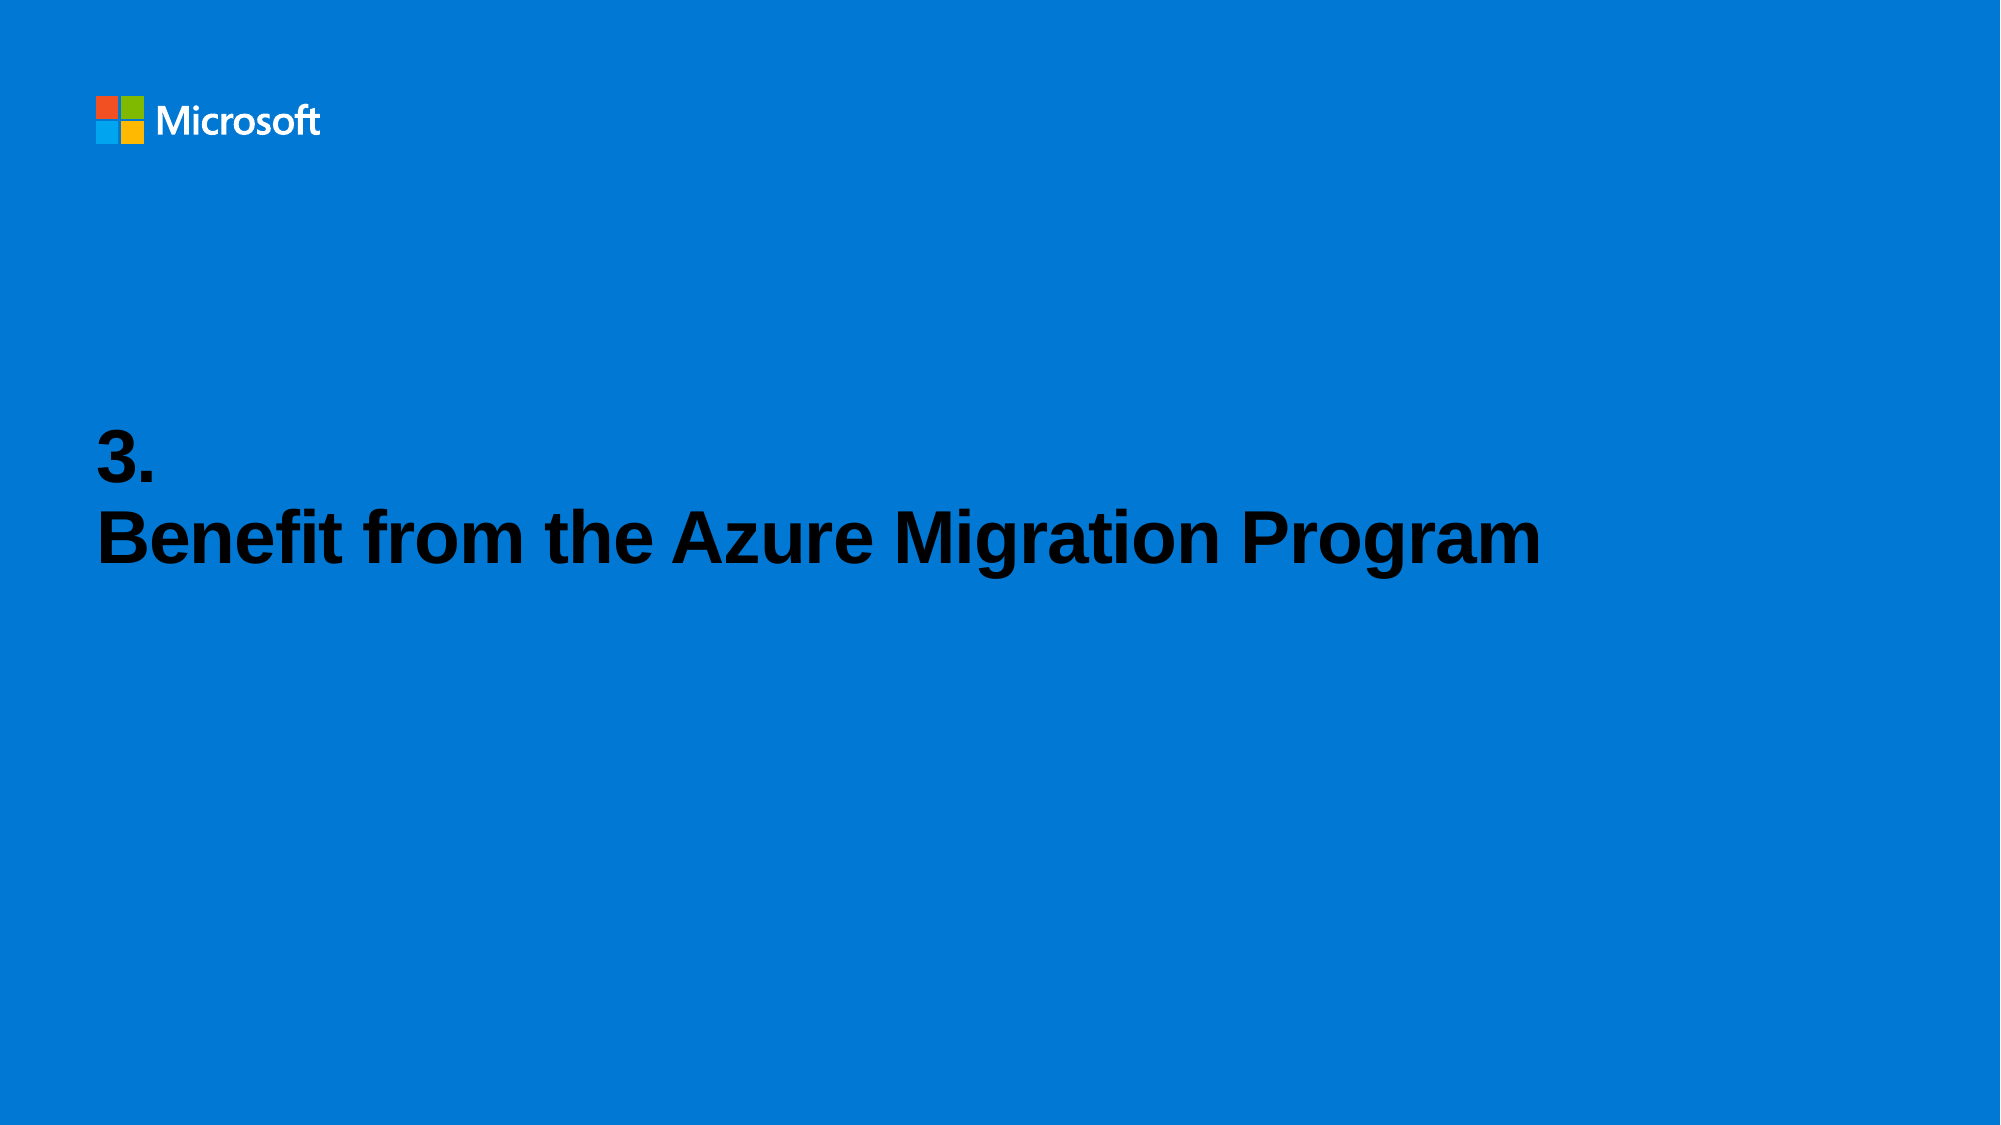

# 3. Benefit from the Azure Migration Program